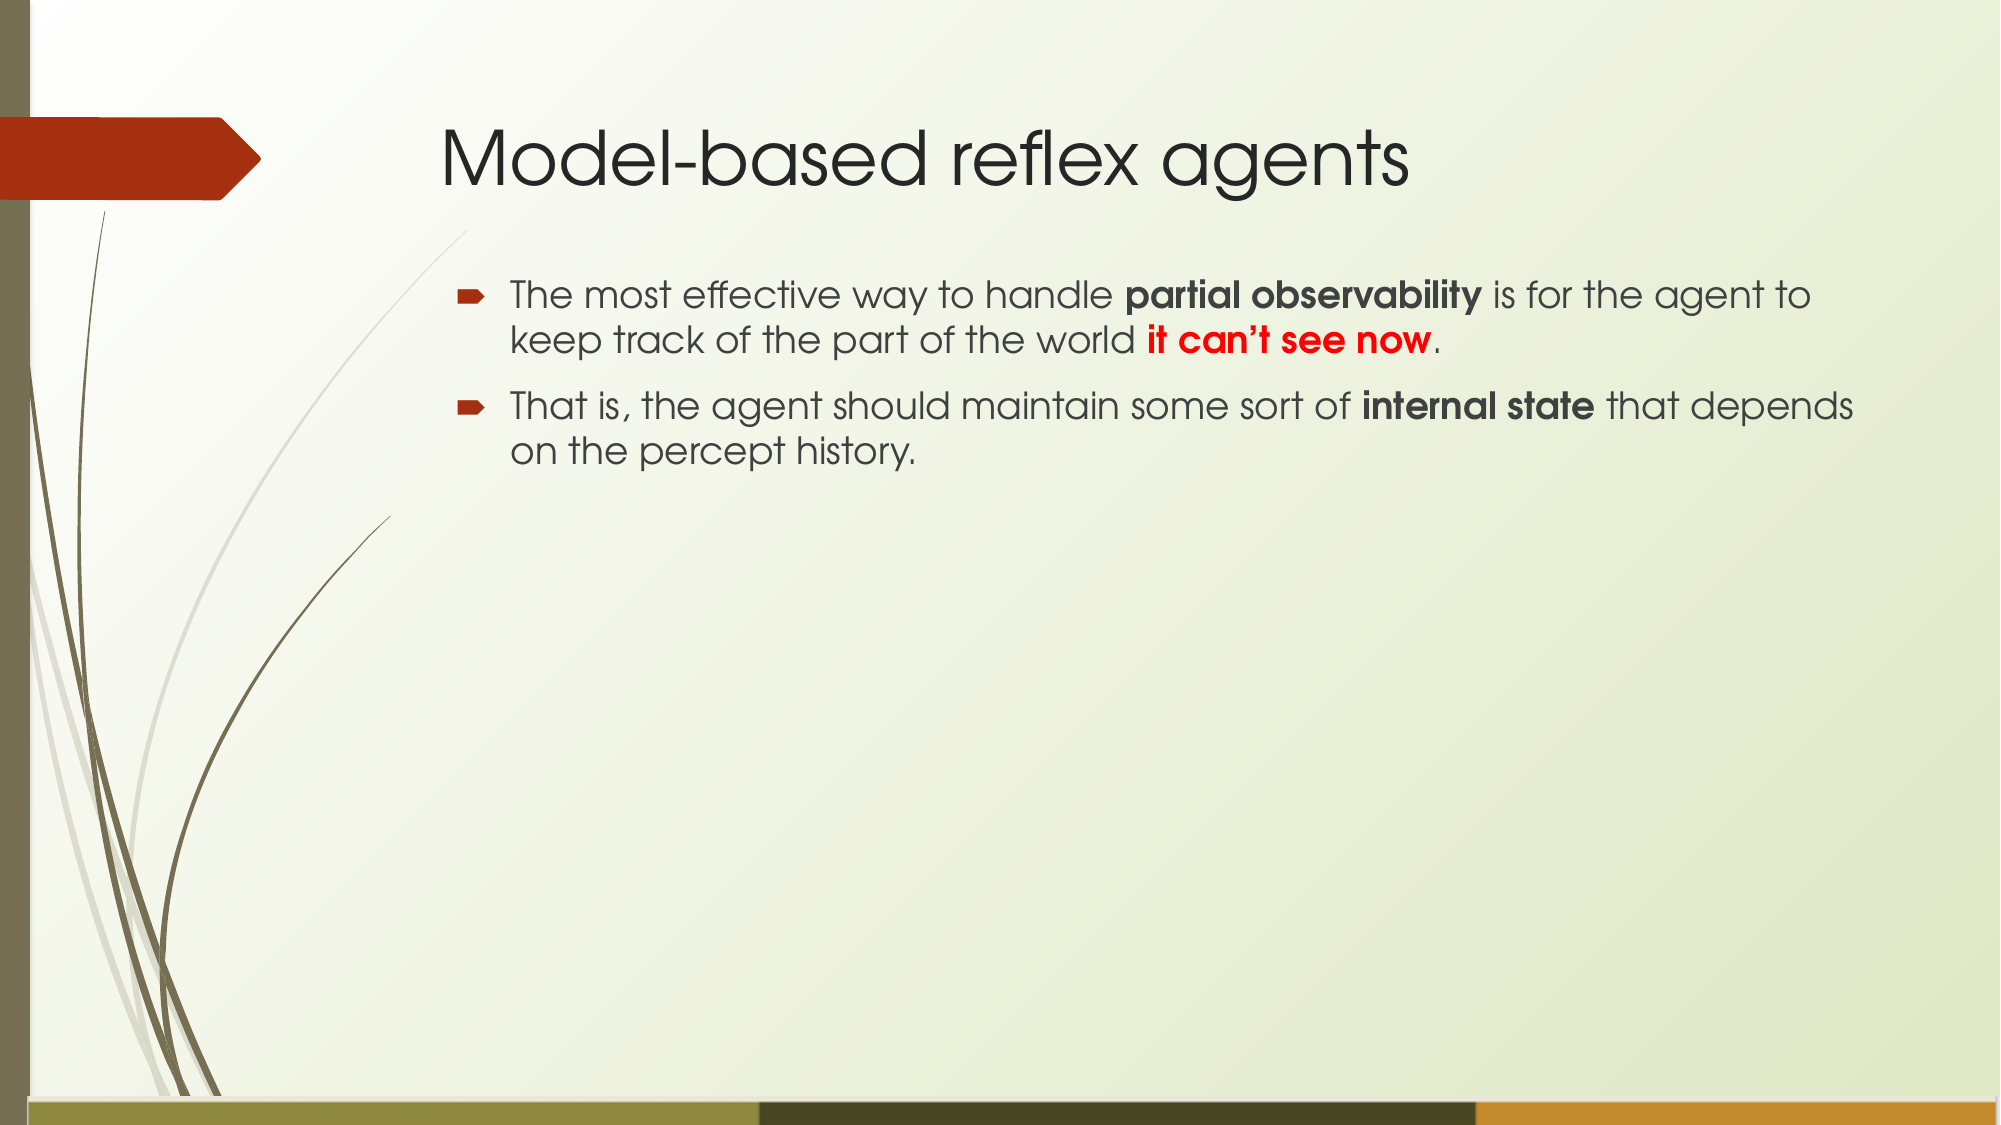

Model-based reflex agents
The most effective way to handle partial observability is for the agent to keep track of the part of the world it can’t see now.
That is, the agent should maintain some sort of internal state that depends on the percept history.